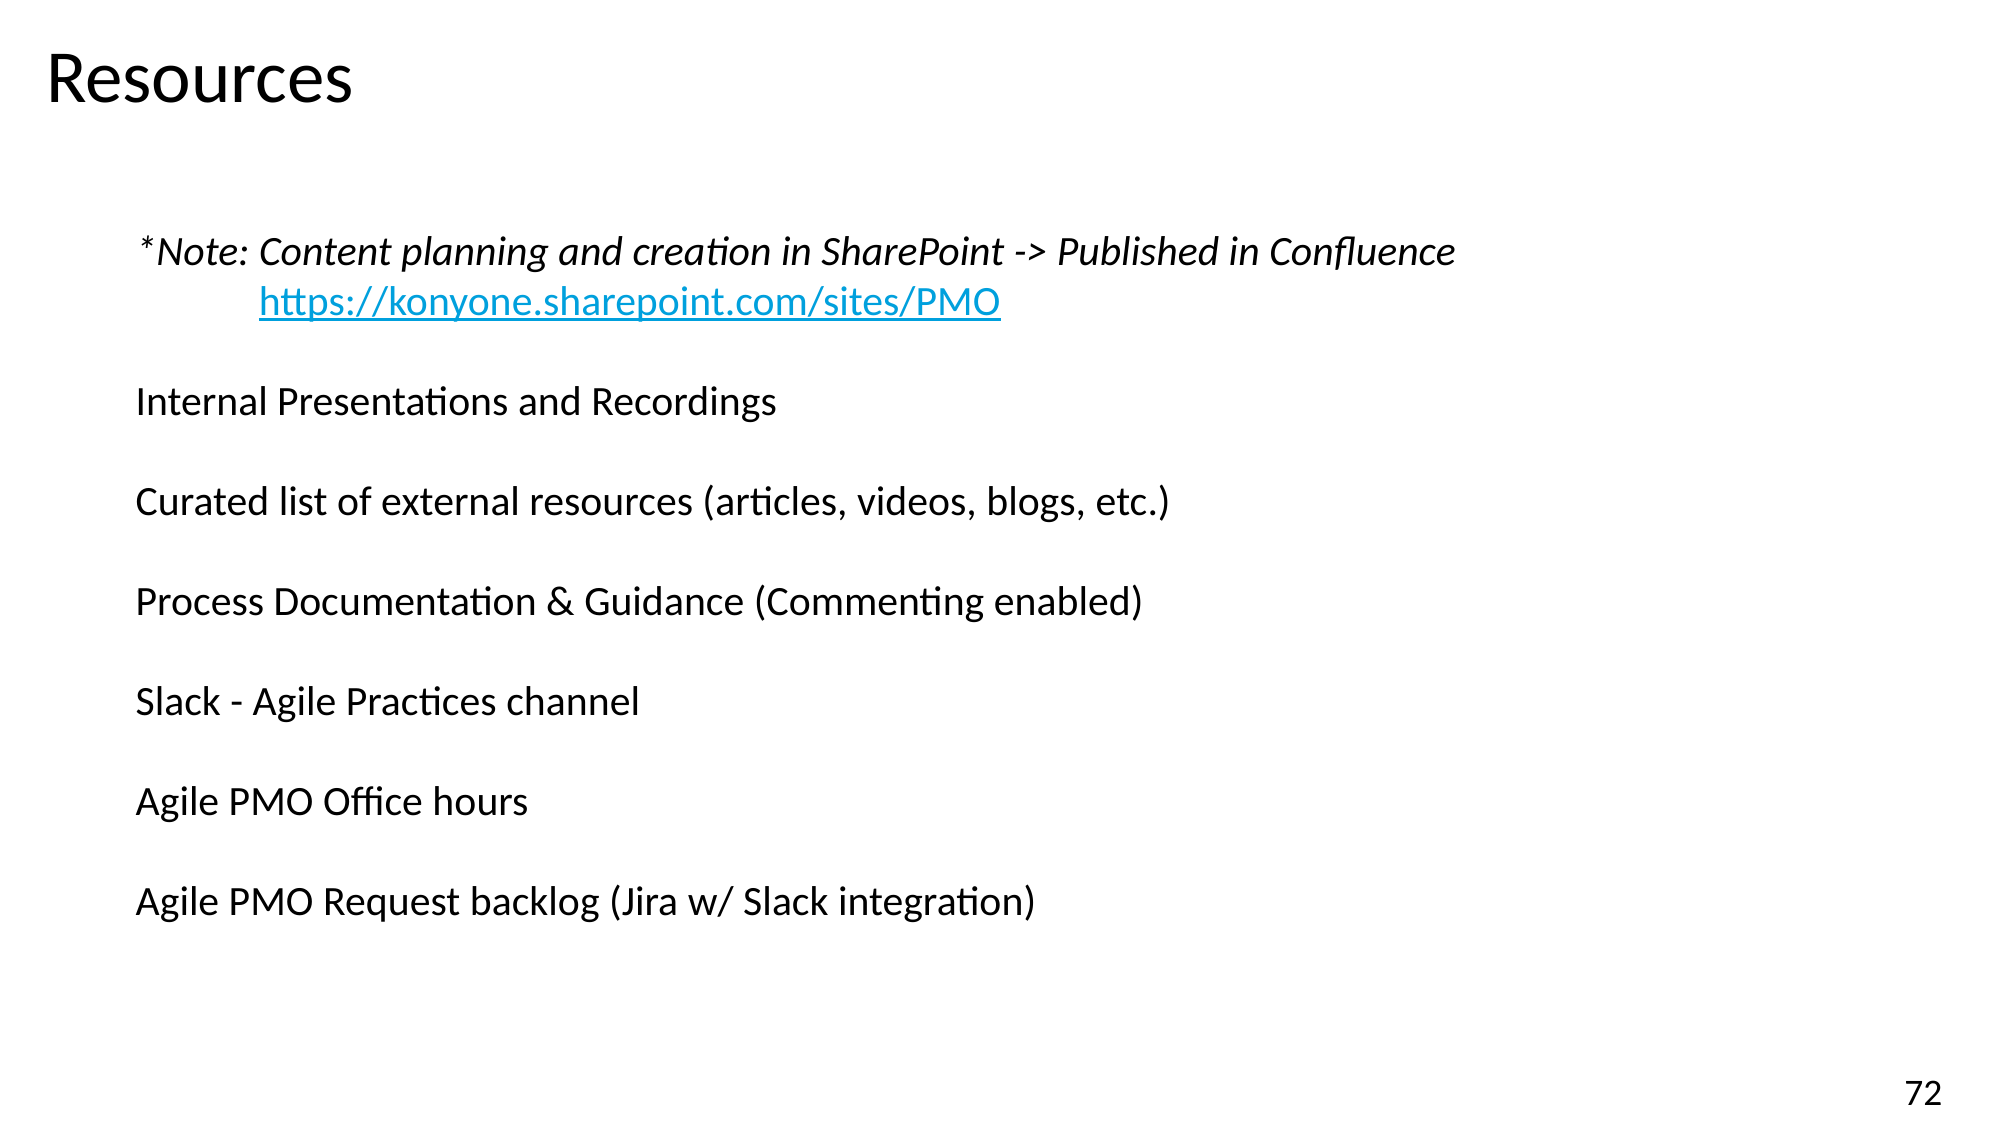

# Resources
*Note: Content planning and creation in SharePoint -> Published in Confluence
             https://konyone.sharepoint.com/sites/PMO

Internal Presentations and Recordings

Curated list of external resources (articles, videos, blogs, etc.)

Process Documentation & Guidance (Commenting enabled)

Slack - Agile Practices channel

Agile PMO Office hours

Agile PMO Request backlog (Jira w/ Slack integration)

72